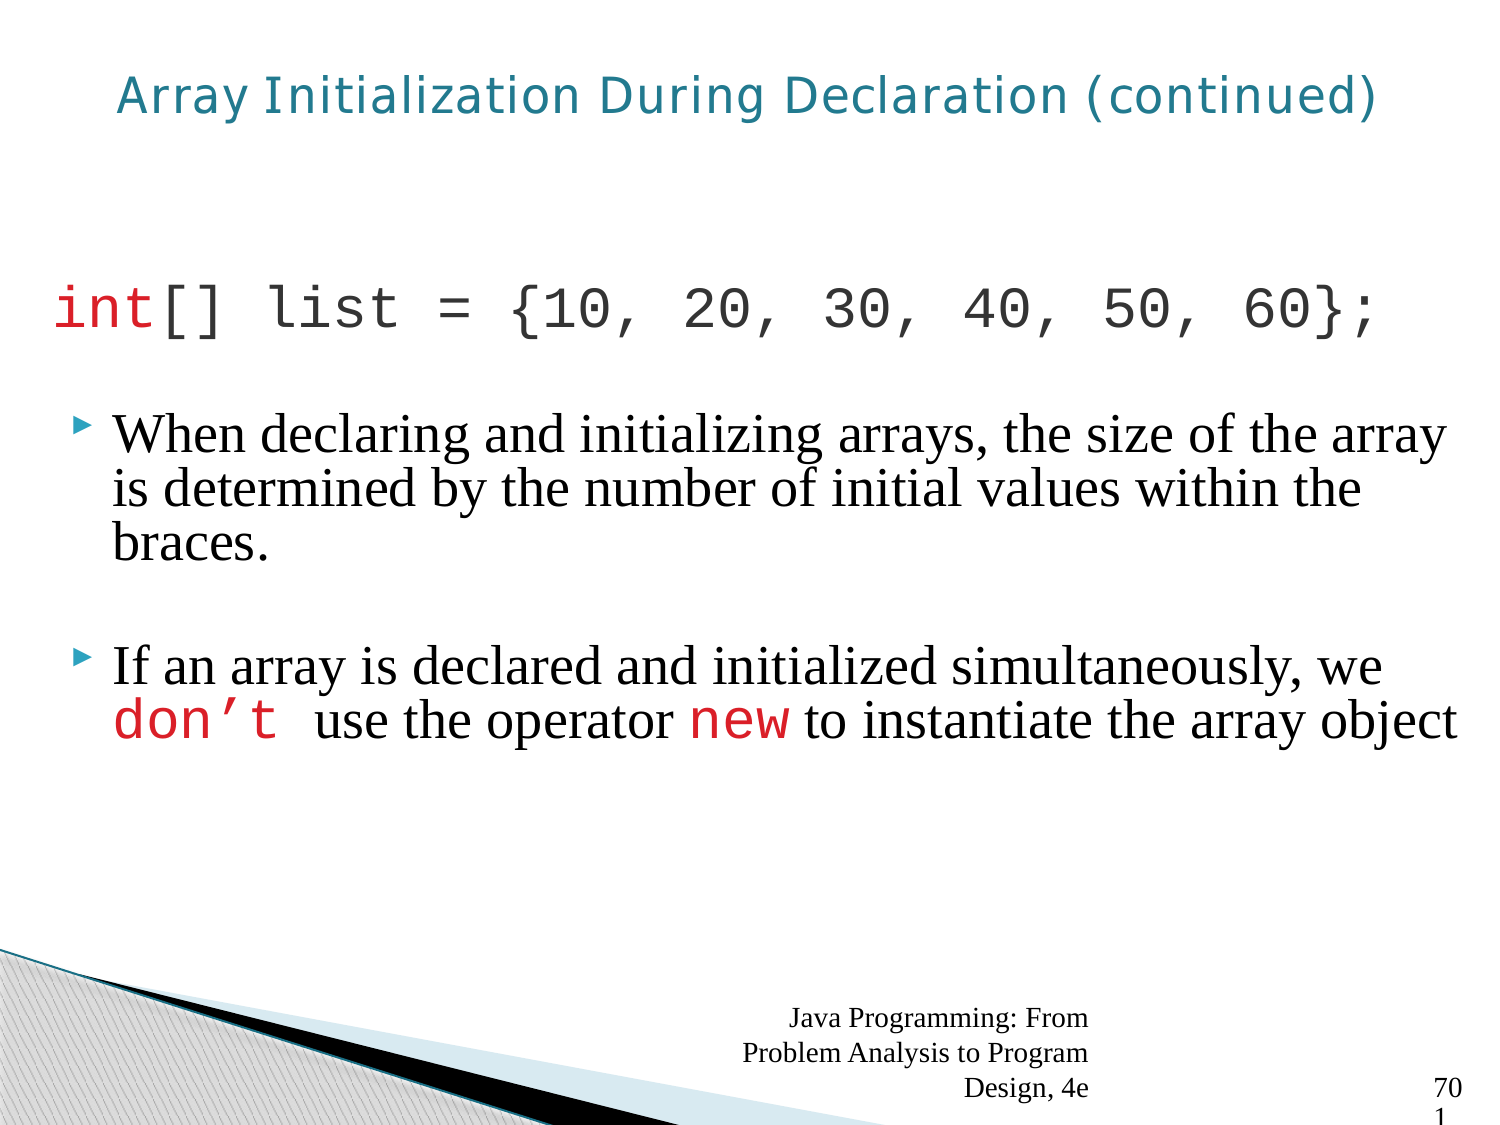

# Array Initialization During Declaration (continued)
int[] list = {10, 20, 30, 40, 50, 60};

When declaring and initializing arrays, the size of the array is determined by the number of initial values within the braces.

If an array is declared and initialized simultaneously, we don’t use the operator new to instantiate the array object
Java Programming: From Problem Analysis to Program Design, 4e
701